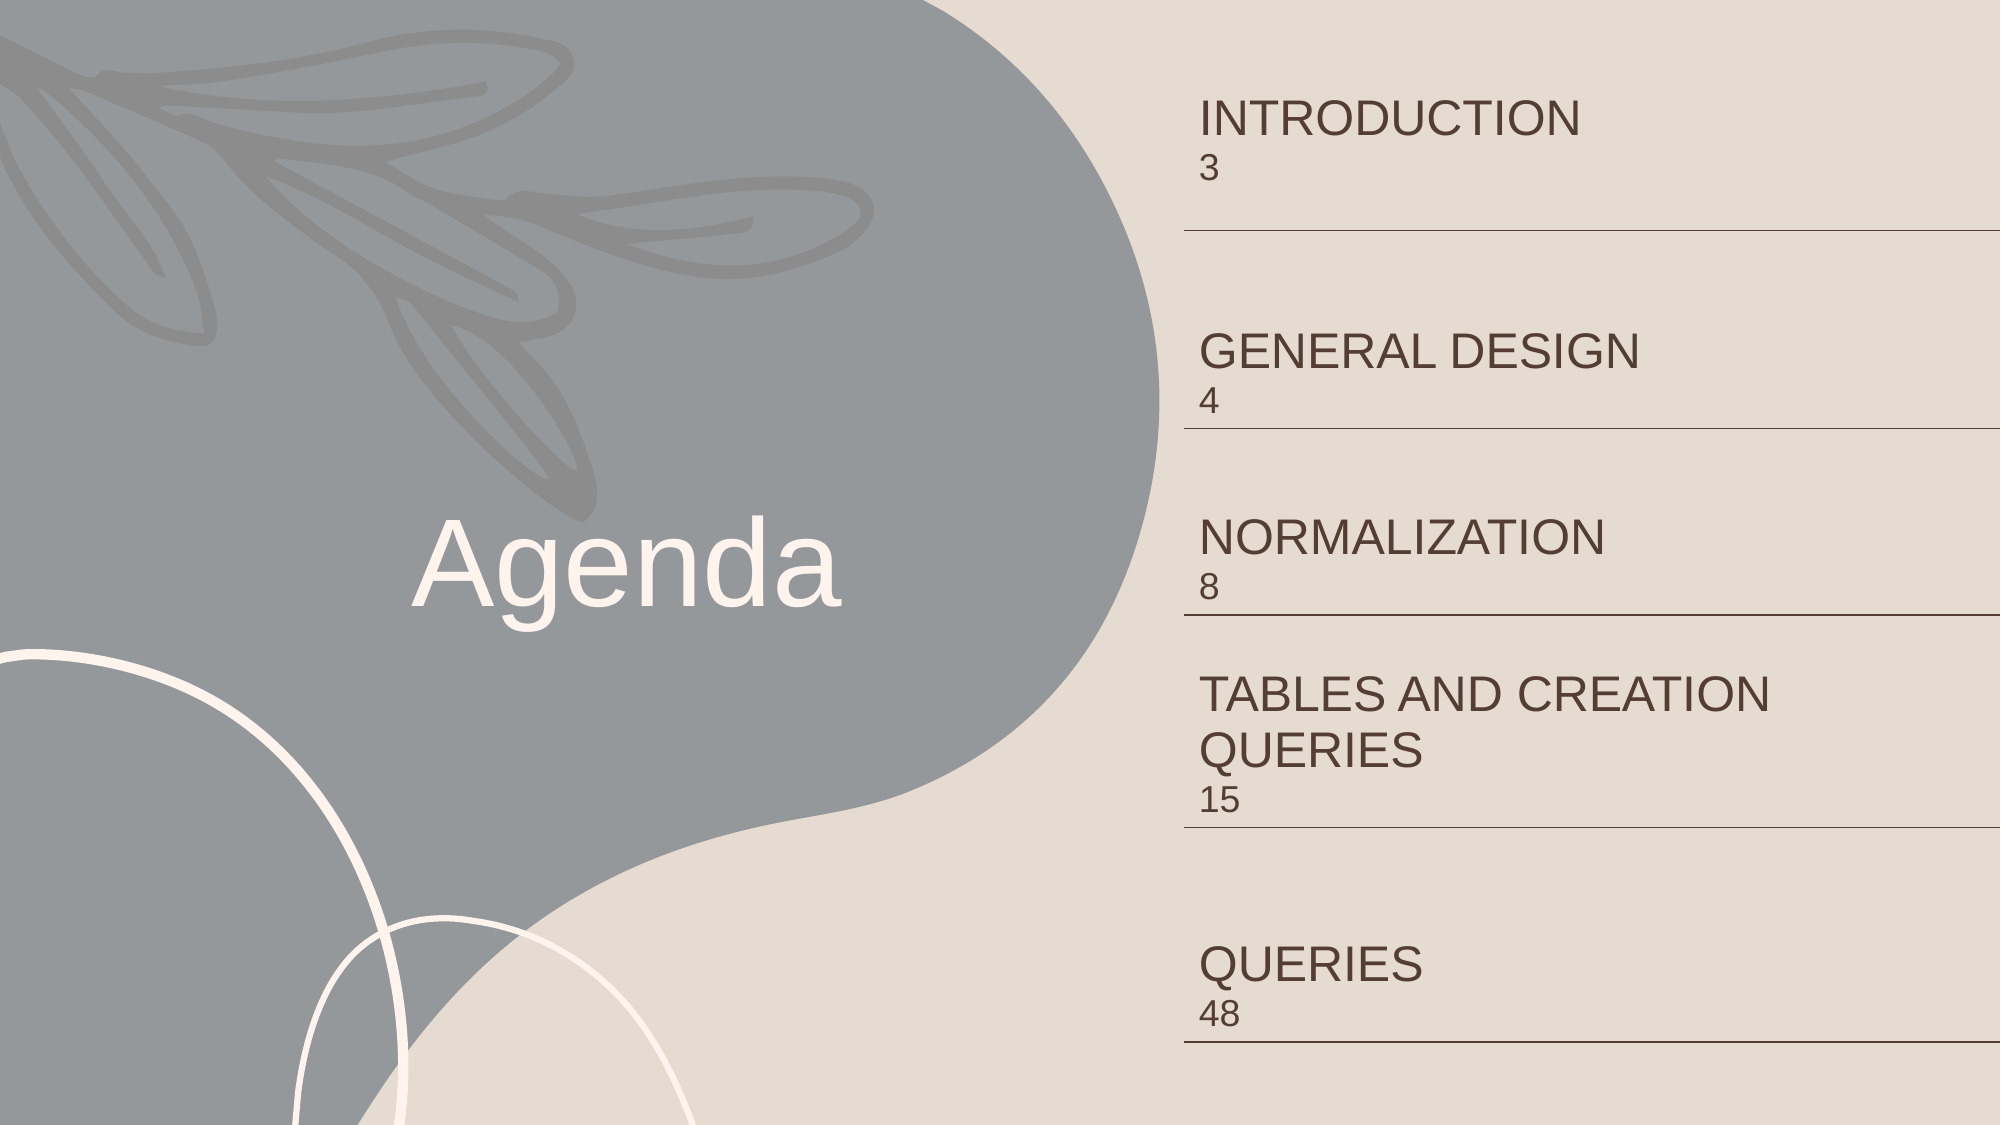

| INTRODUCTION 3 |
| --- |
| GENERAL DESIGN 4 |
| NORMALIZATION 8 |
| TABLES AND CREATION QUERIES 15 |
| QUERIES 48 |
# Agenda